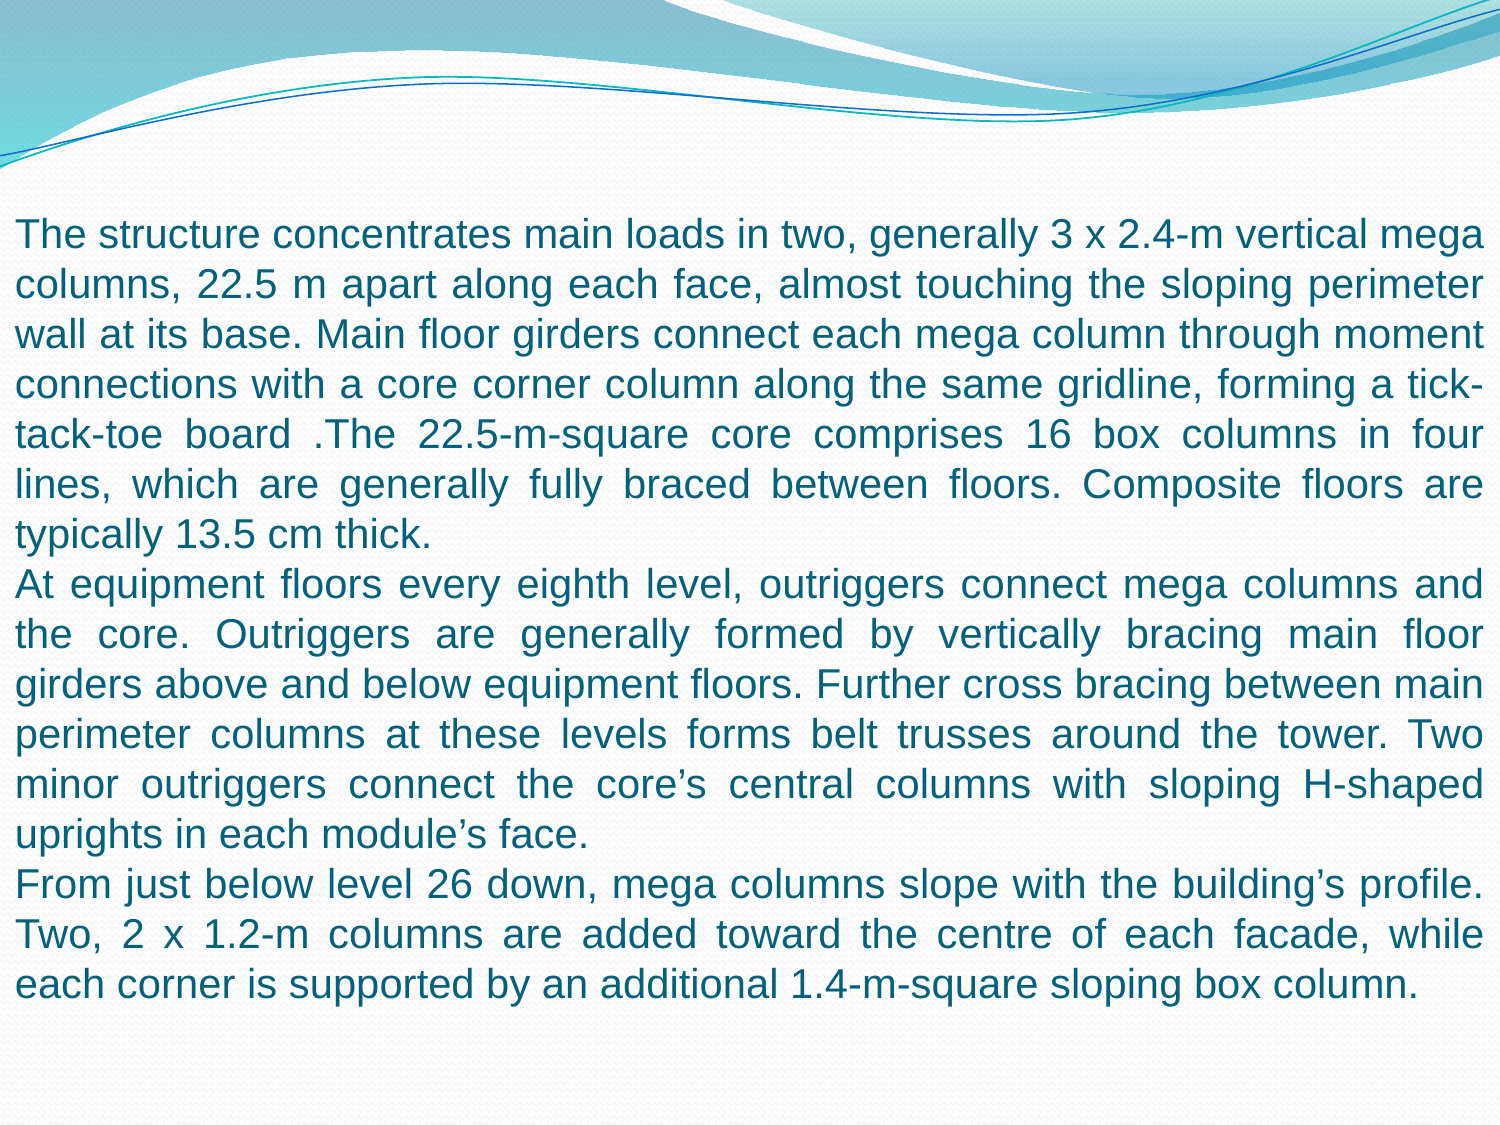

The structure concentrates main loads in two, generally 3 x 2.4-m vertical mega columns, 22.5 m apart along each face, almost touching the sloping perimeter wall at its base. Main floor girders connect each mega column through moment connections with a core corner column along the same gridline, forming a tick-tack-toe board .The 22.5-m-square core comprises 16 box columns in four lines, which are generally fully braced between floors. Composite floors are typically 13.5 cm thick.
At equipment floors every eighth level, outriggers connect mega columns and the core. Outriggers are generally formed by vertically bracing main floor girders above and below equipment floors. Further cross bracing between main perimeter columns at these levels forms belt trusses around the tower. Two minor outriggers connect the core’s central columns with sloping H-shaped uprights in each module’s face.
From just below level 26 down, mega columns slope with the building’s profile. Two, 2 x 1.2-m columns are added toward the centre of each facade, while each corner is supported by an additional 1.4-m-square sloping box column.